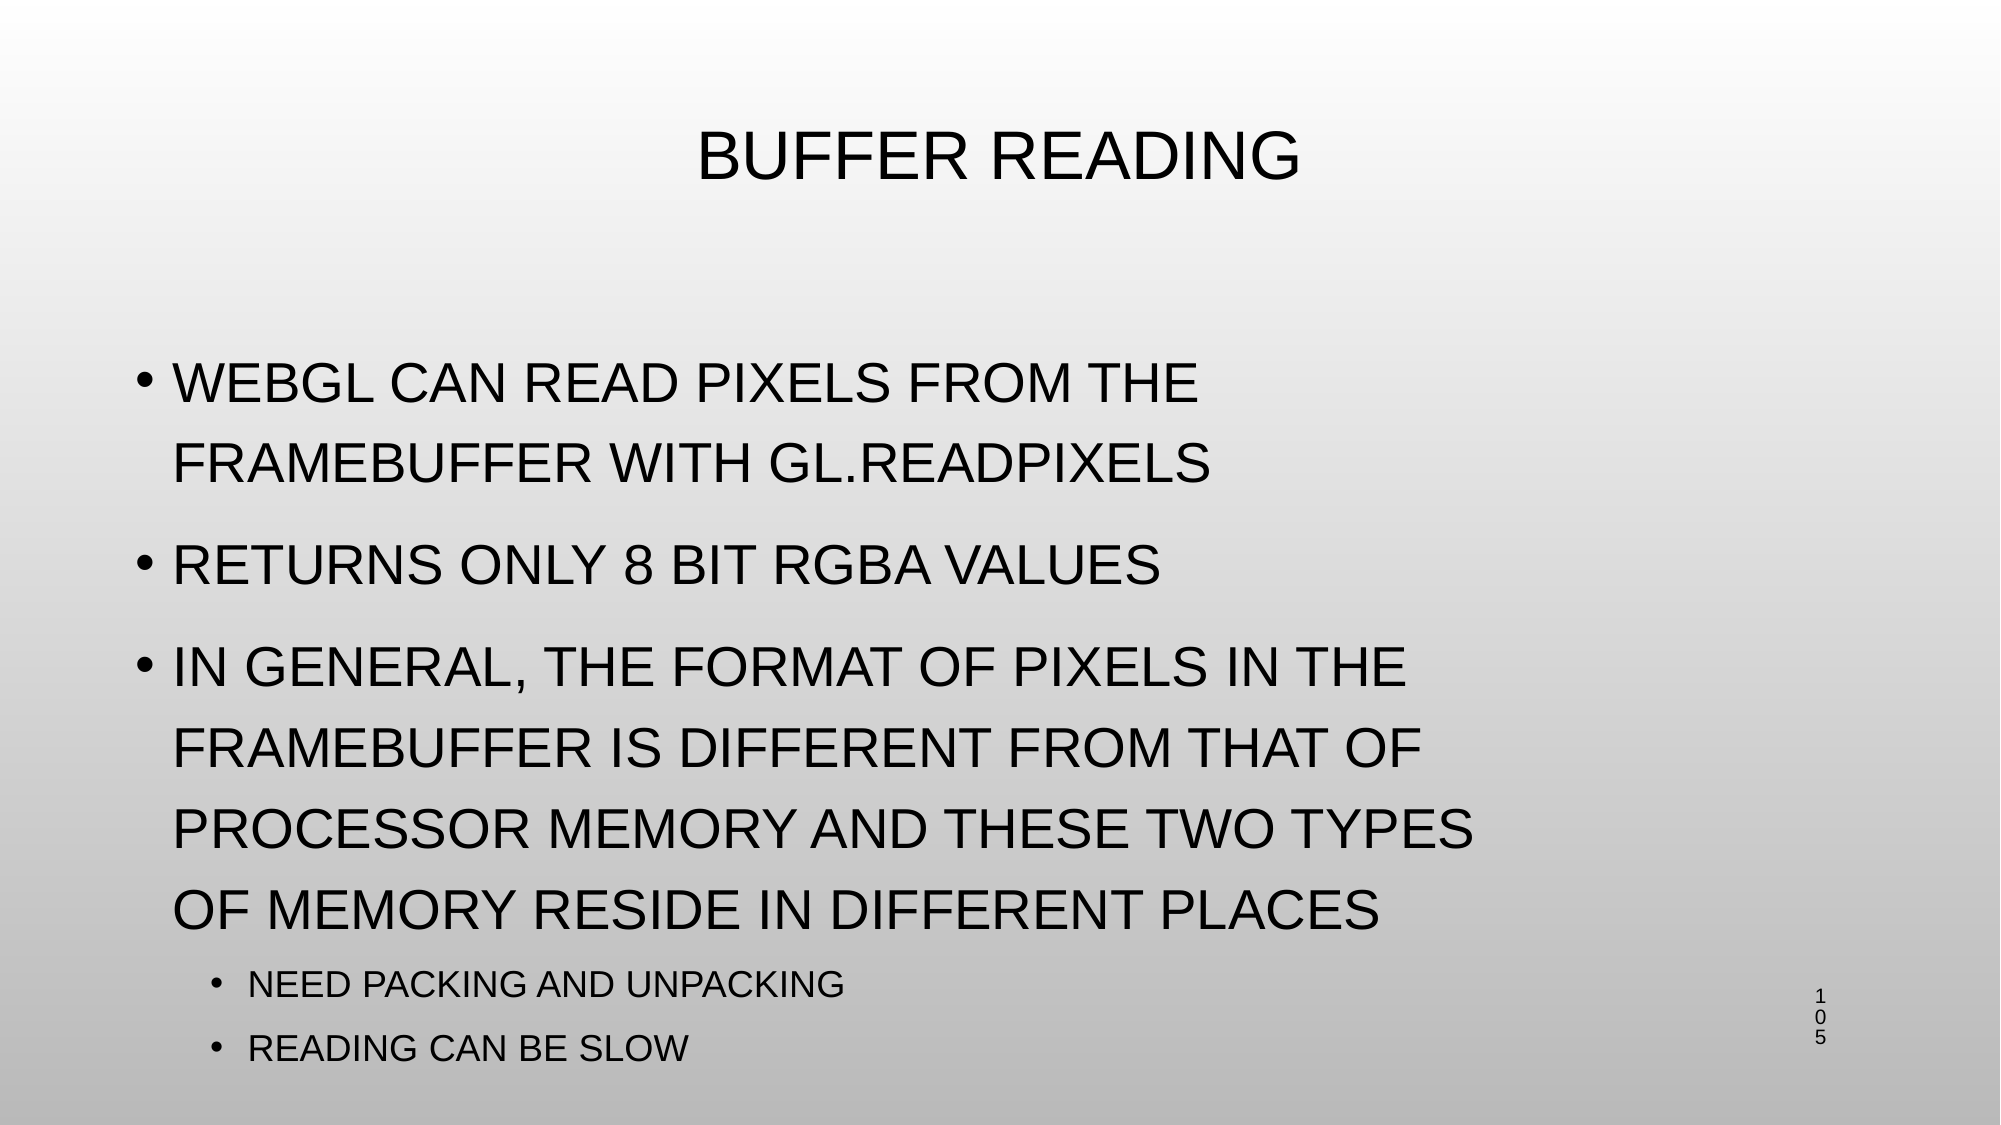

# Buffer Reading
WebGL can read pixels from the framebuffer with gl.readPixels
Returns only 8 bit RGBA values
In general, the format of pixels in the framebuffer is different from that of processor memory and these two types of memory reside in different places
Need packing and unpacking
Reading can be slow
105